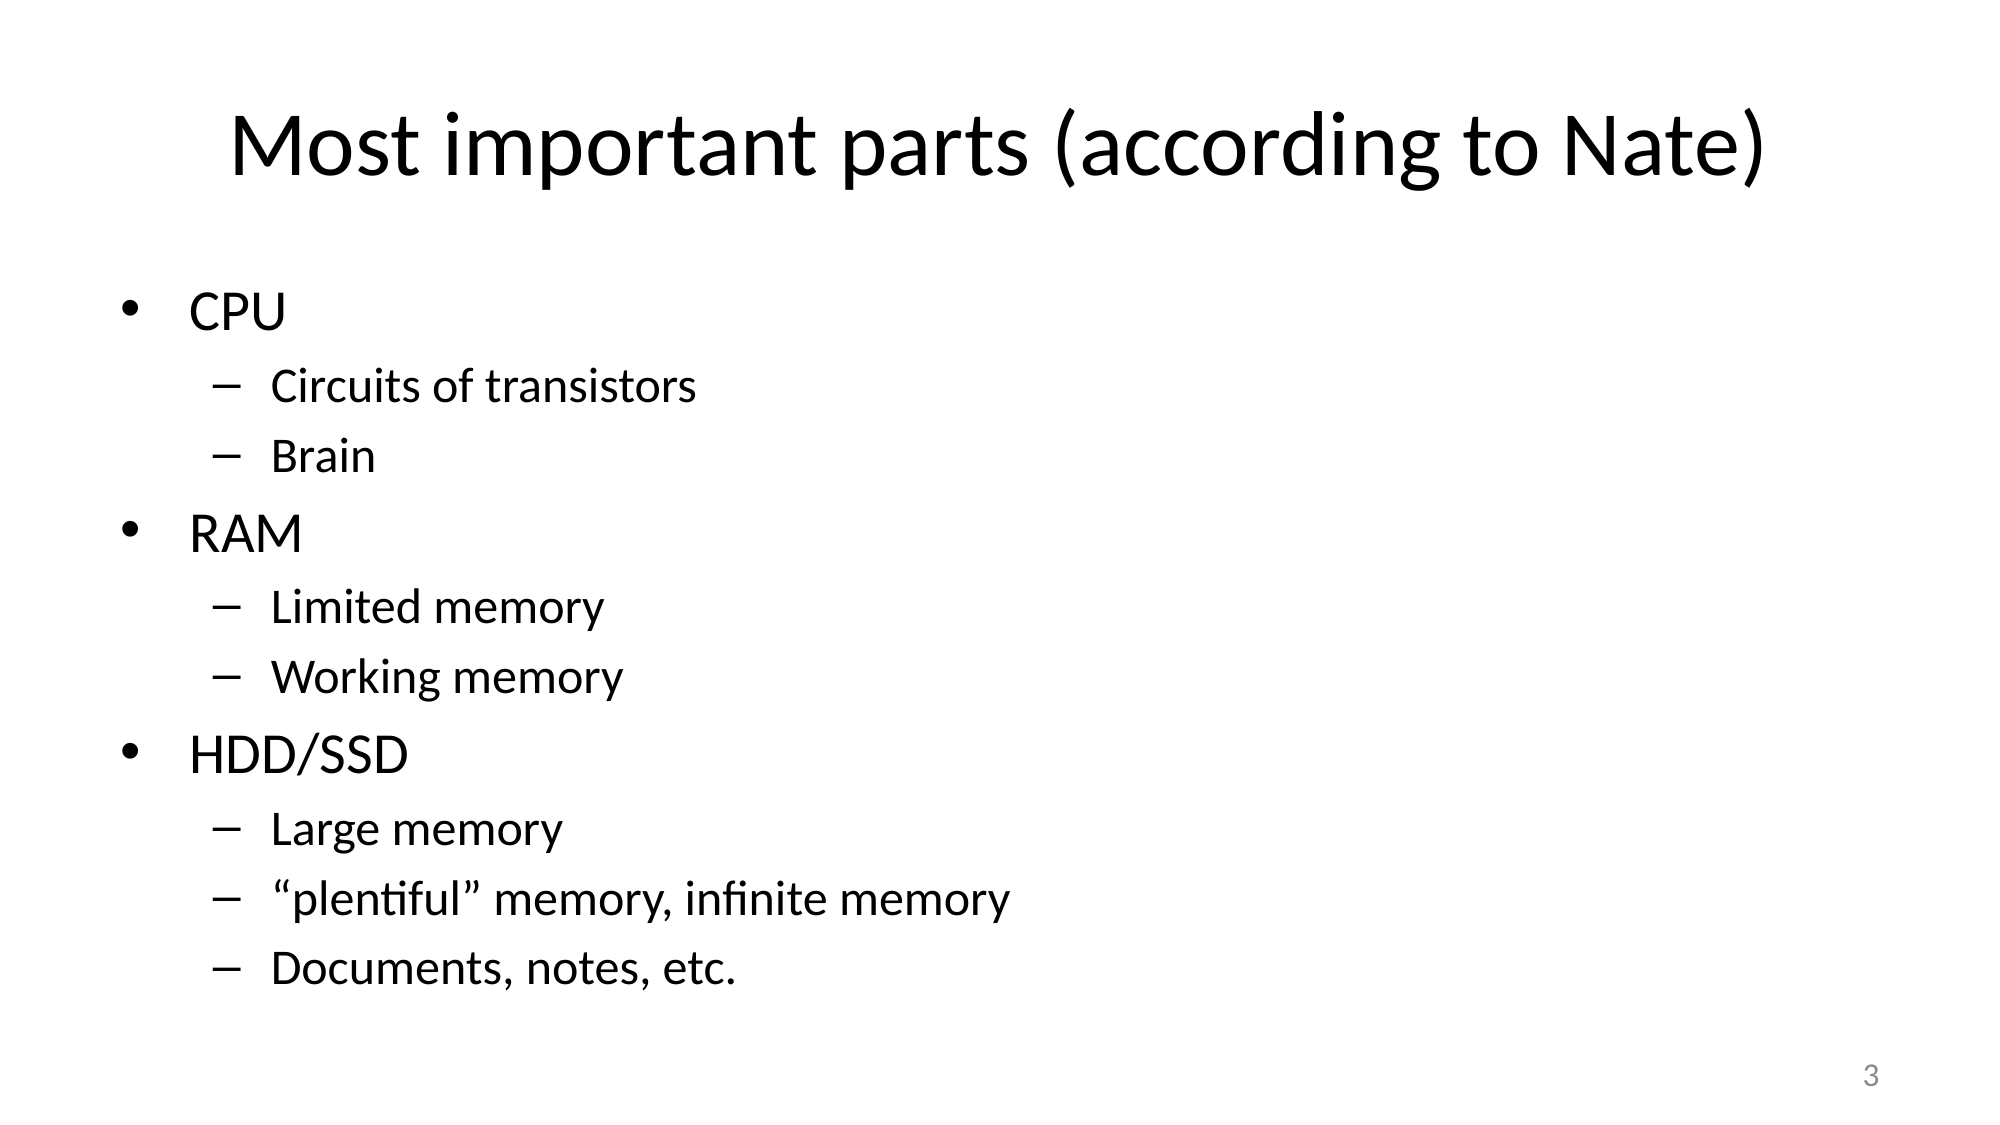

# Most important parts (according to Nate)
CPU
Circuits of transistors
Brain
RAM
Limited memory
Working memory
HDD/SSD
Large memory
“plentiful” memory, infinite memory
Documents, notes, etc.
3